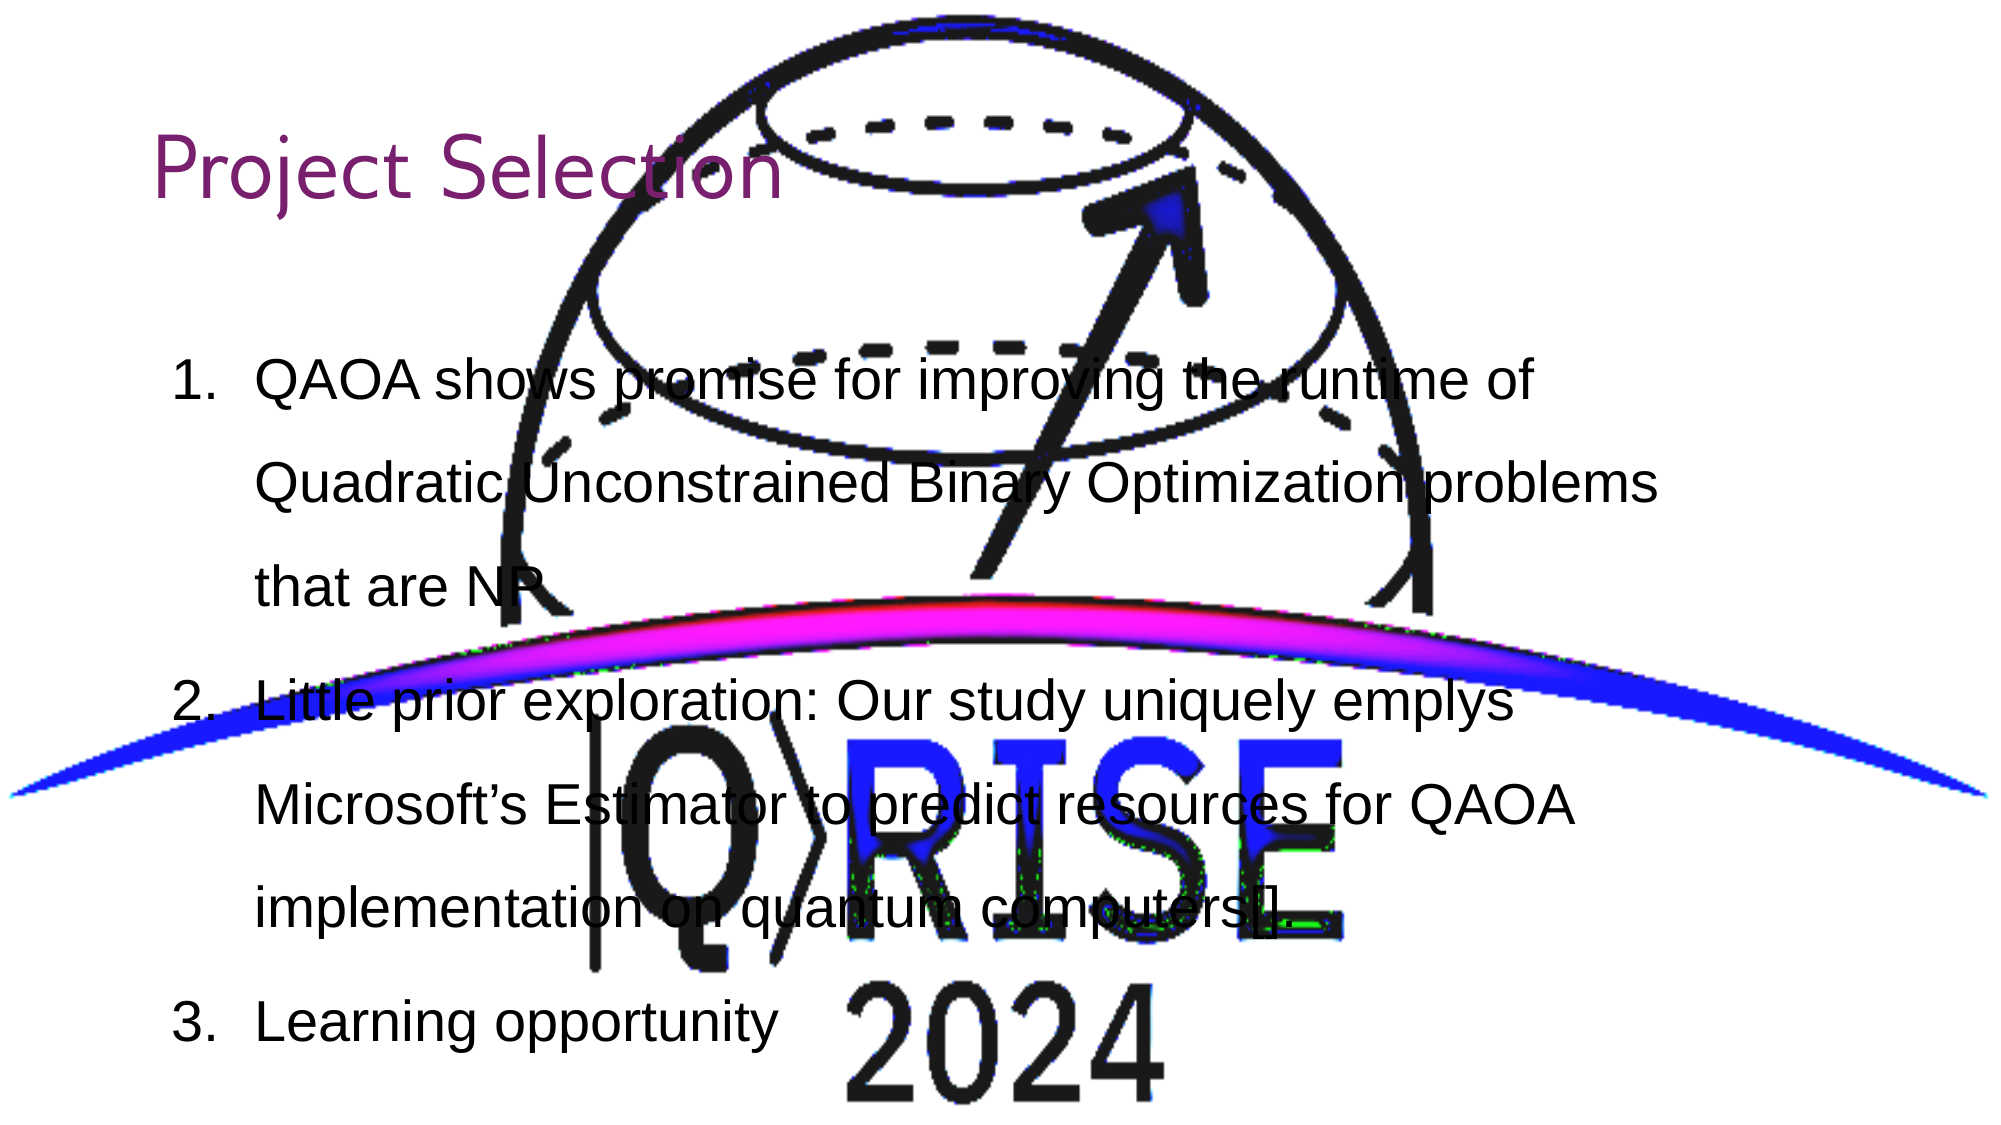

# Project Selection
QAOA shows promise for improving the runtime of Quadratic Unconstrained Binary Optimization problems that are NP
Little prior exploration: Our study uniquely emplys Microsoft’s Estimator to predict resources for QAOA implementation on quantum computers[].
Learning opportunity